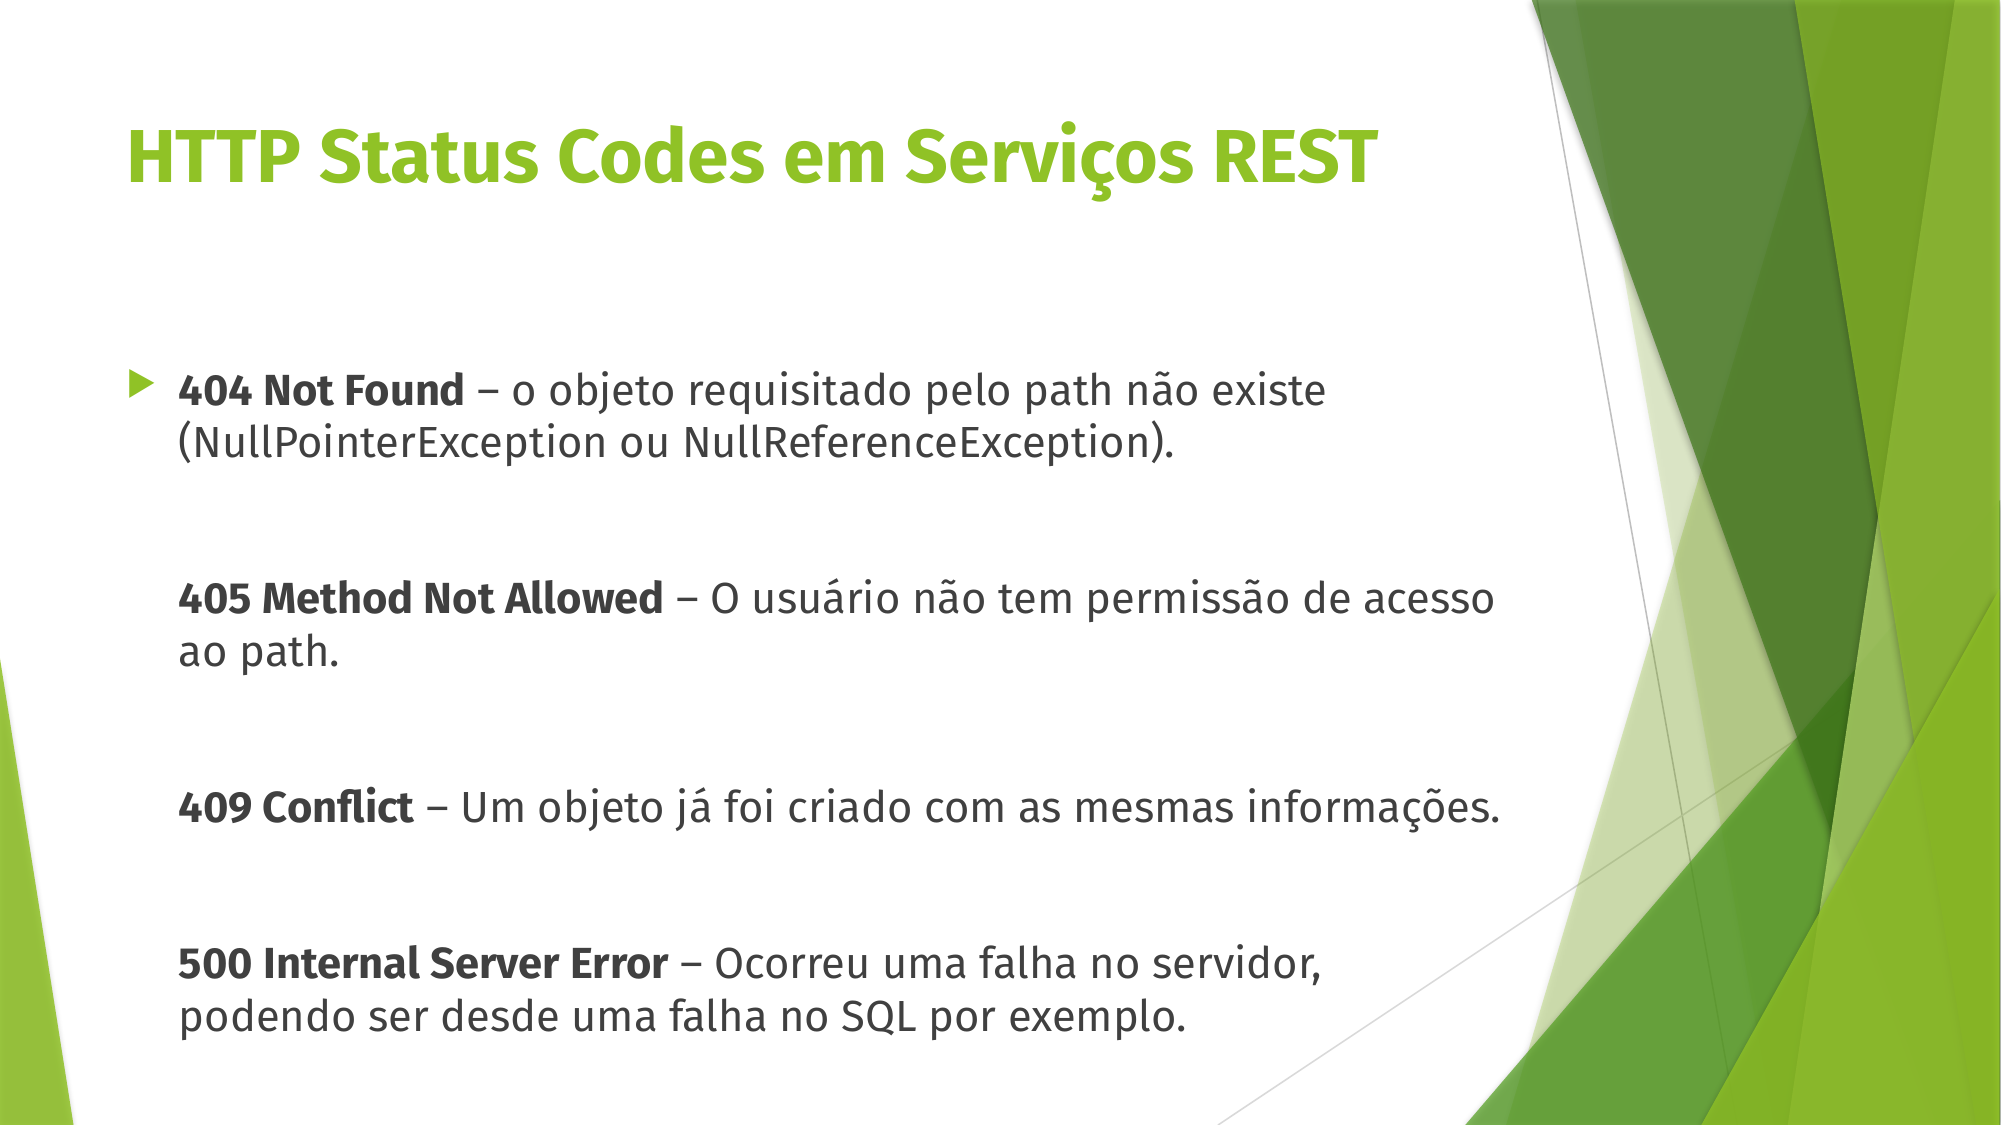

# HTTP Status Codes em Serviços REST
404 Not Found – o objeto requisitado pelo path não existe (NullPointerException ou NullReferenceException).
405 Method Not Allowed – O usuário não tem permissão de acesso ao path.
409 Conflict – Um objeto já foi criado com as mesmas informações.
500 Internal Server Error – Ocorreu uma falha no servidor, podendo ser desde uma falha no SQL por exemplo.